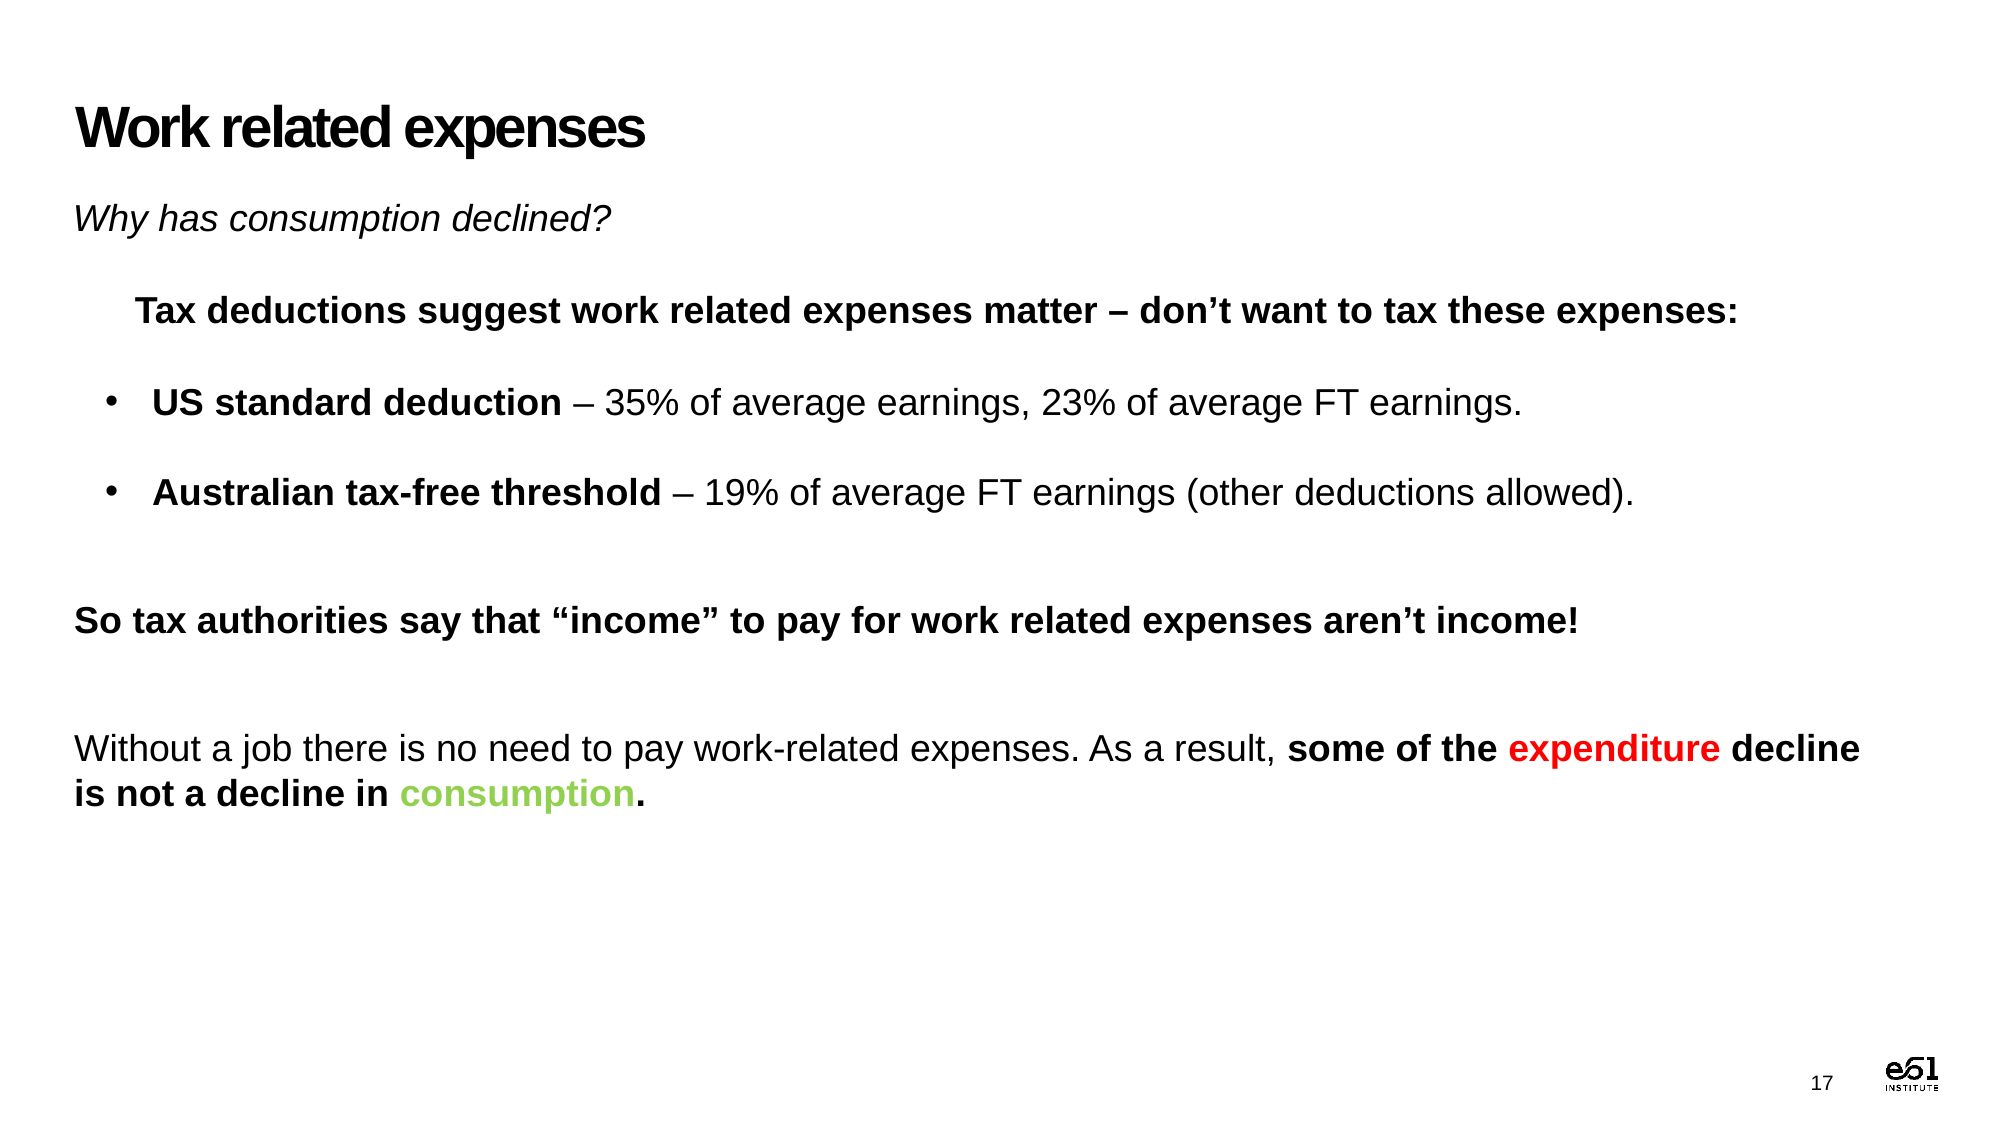

# Work related expenses
Why has consumption declined?
Tax deductions suggest work related expenses matter – don’t want to tax these expenses:
US standard deduction – 35% of average earnings, 23% of average FT earnings.
Australian tax-free threshold – 19% of average FT earnings (other deductions allowed).
So tax authorities say that “income” to pay for work related expenses aren’t income!
Without a job there is no need to pay work-related expenses. As a result, some of the expenditure decline is not a decline in consumption.
17